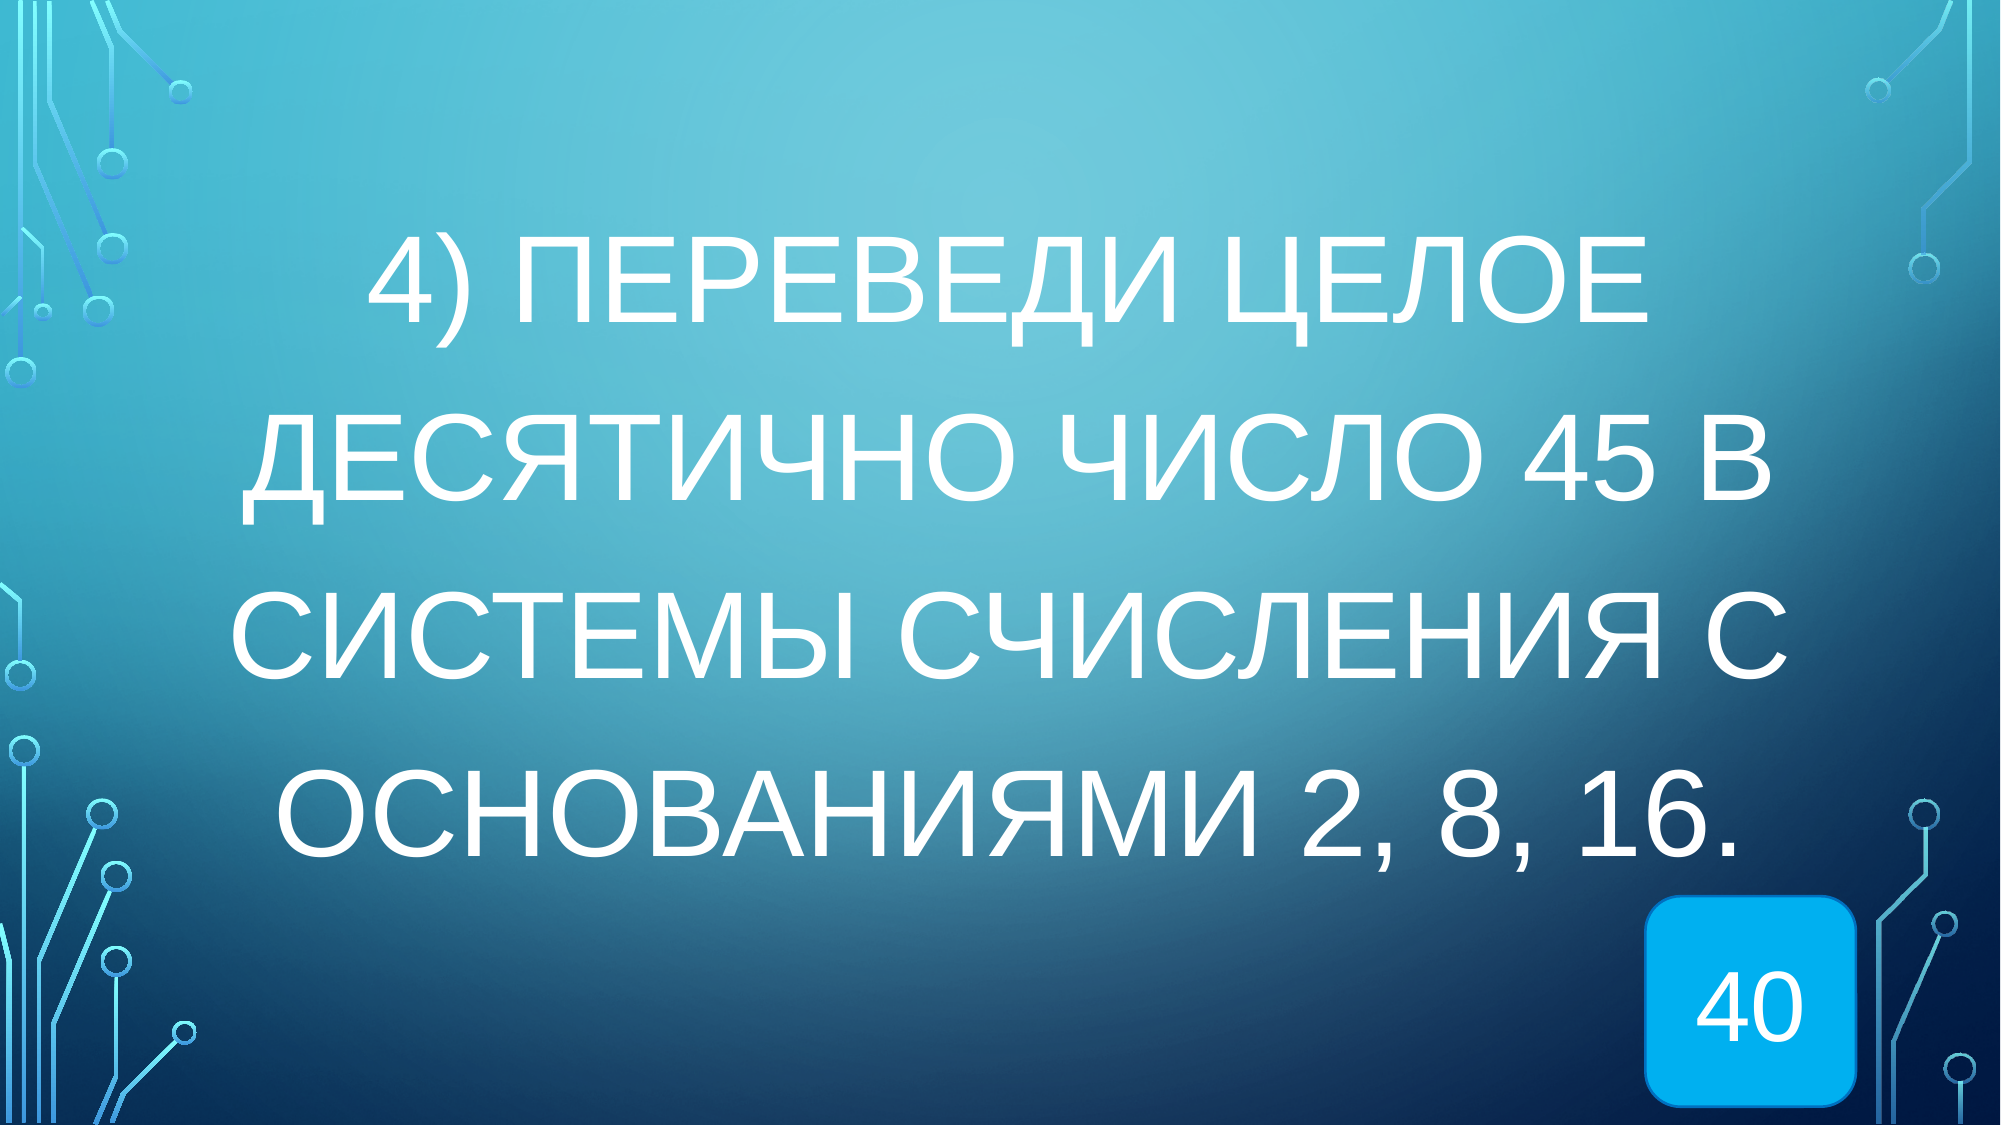

4) Переведи целое десятично число 45 в системы счисления с основаниями 2, 8, 16.
#
40